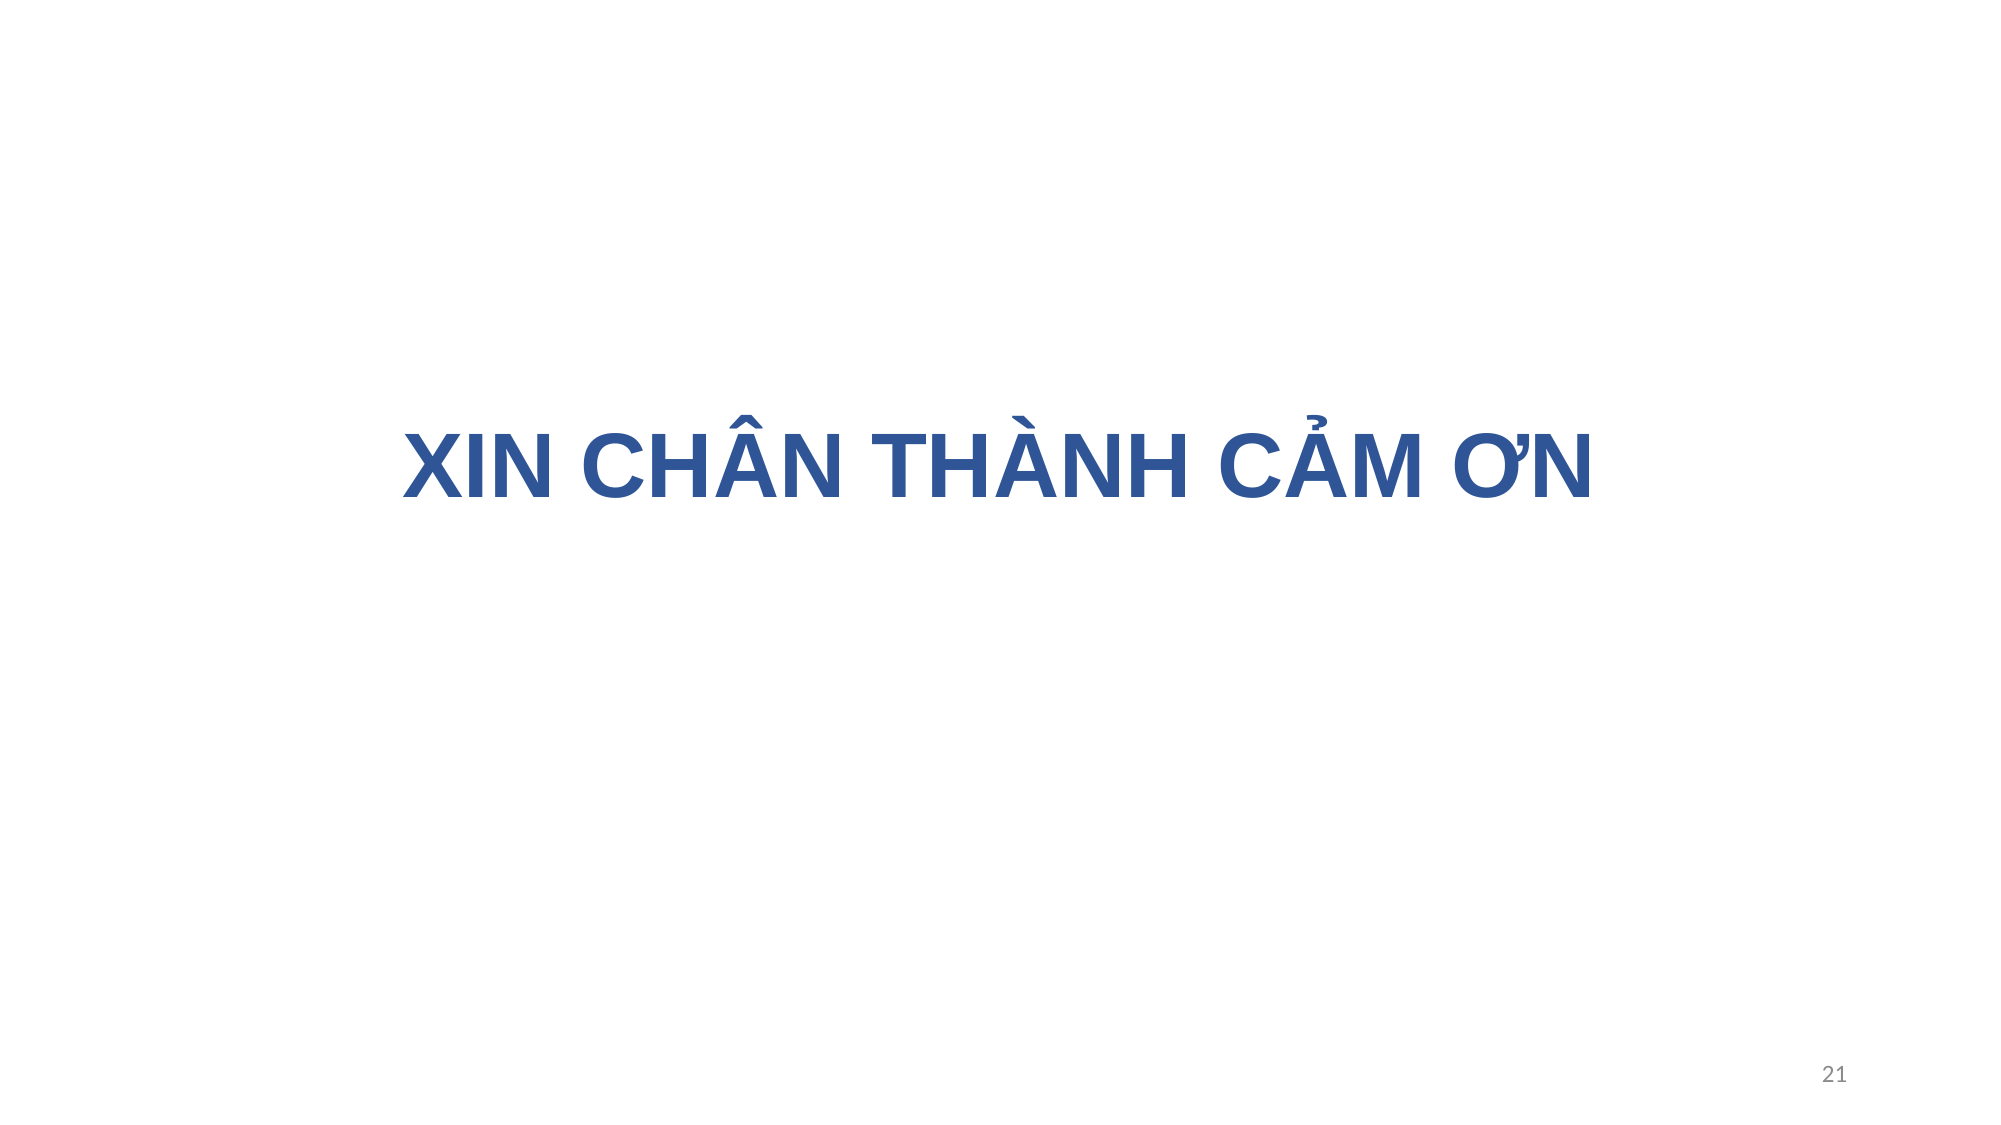

# XIN CHÂN THÀNH CẢM ƠN
21